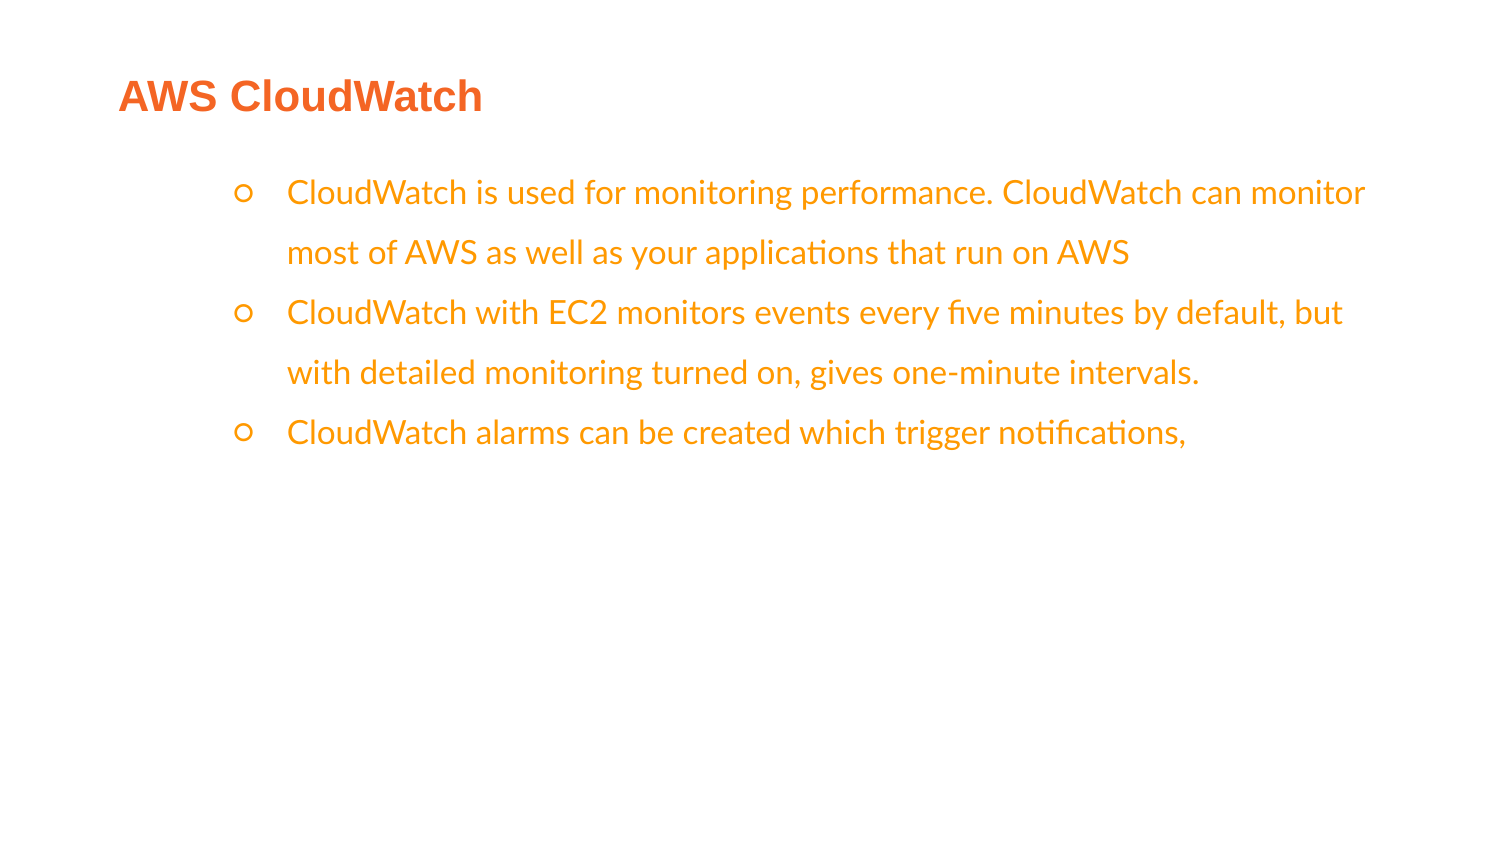

AWS CloudWatch
CloudWatch is used for monitoring performance. CloudWatch can monitor most of AWS as well as your applications that run on AWS
CloudWatch with EC2 monitors events every five minutes by default, but with detailed monitoring turned on, gives one-minute intervals.
CloudWatch alarms can be created which trigger notifications,